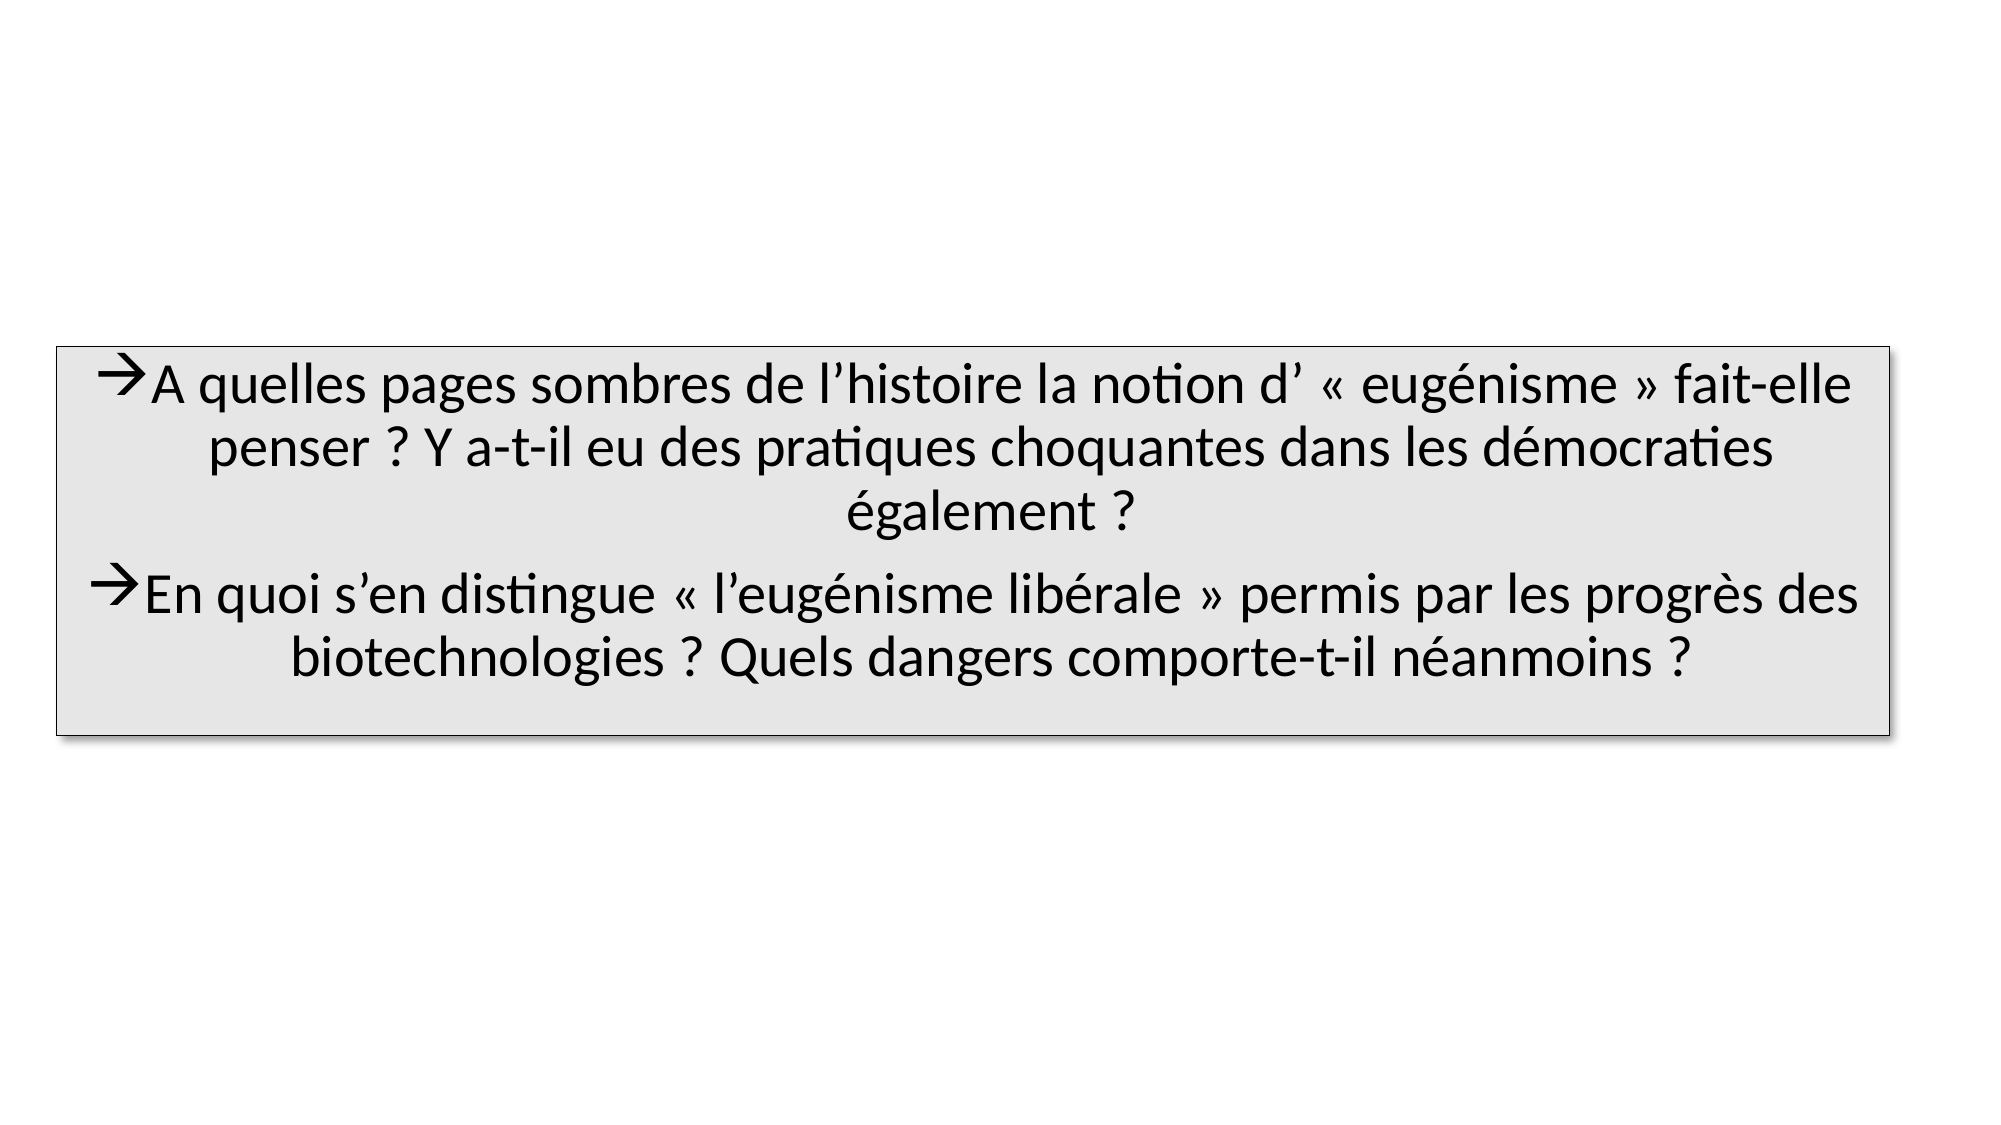

A quelles pages sombres de l’histoire la notion d’ « eugénisme » fait-elle penser ? Y a-t-il eu des pratiques choquantes dans les démocraties également ?
En quoi s’en distingue « l’eugénisme libérale » permis par les progrès des biotechnologies ? Quels dangers comporte-t-il néanmoins ?